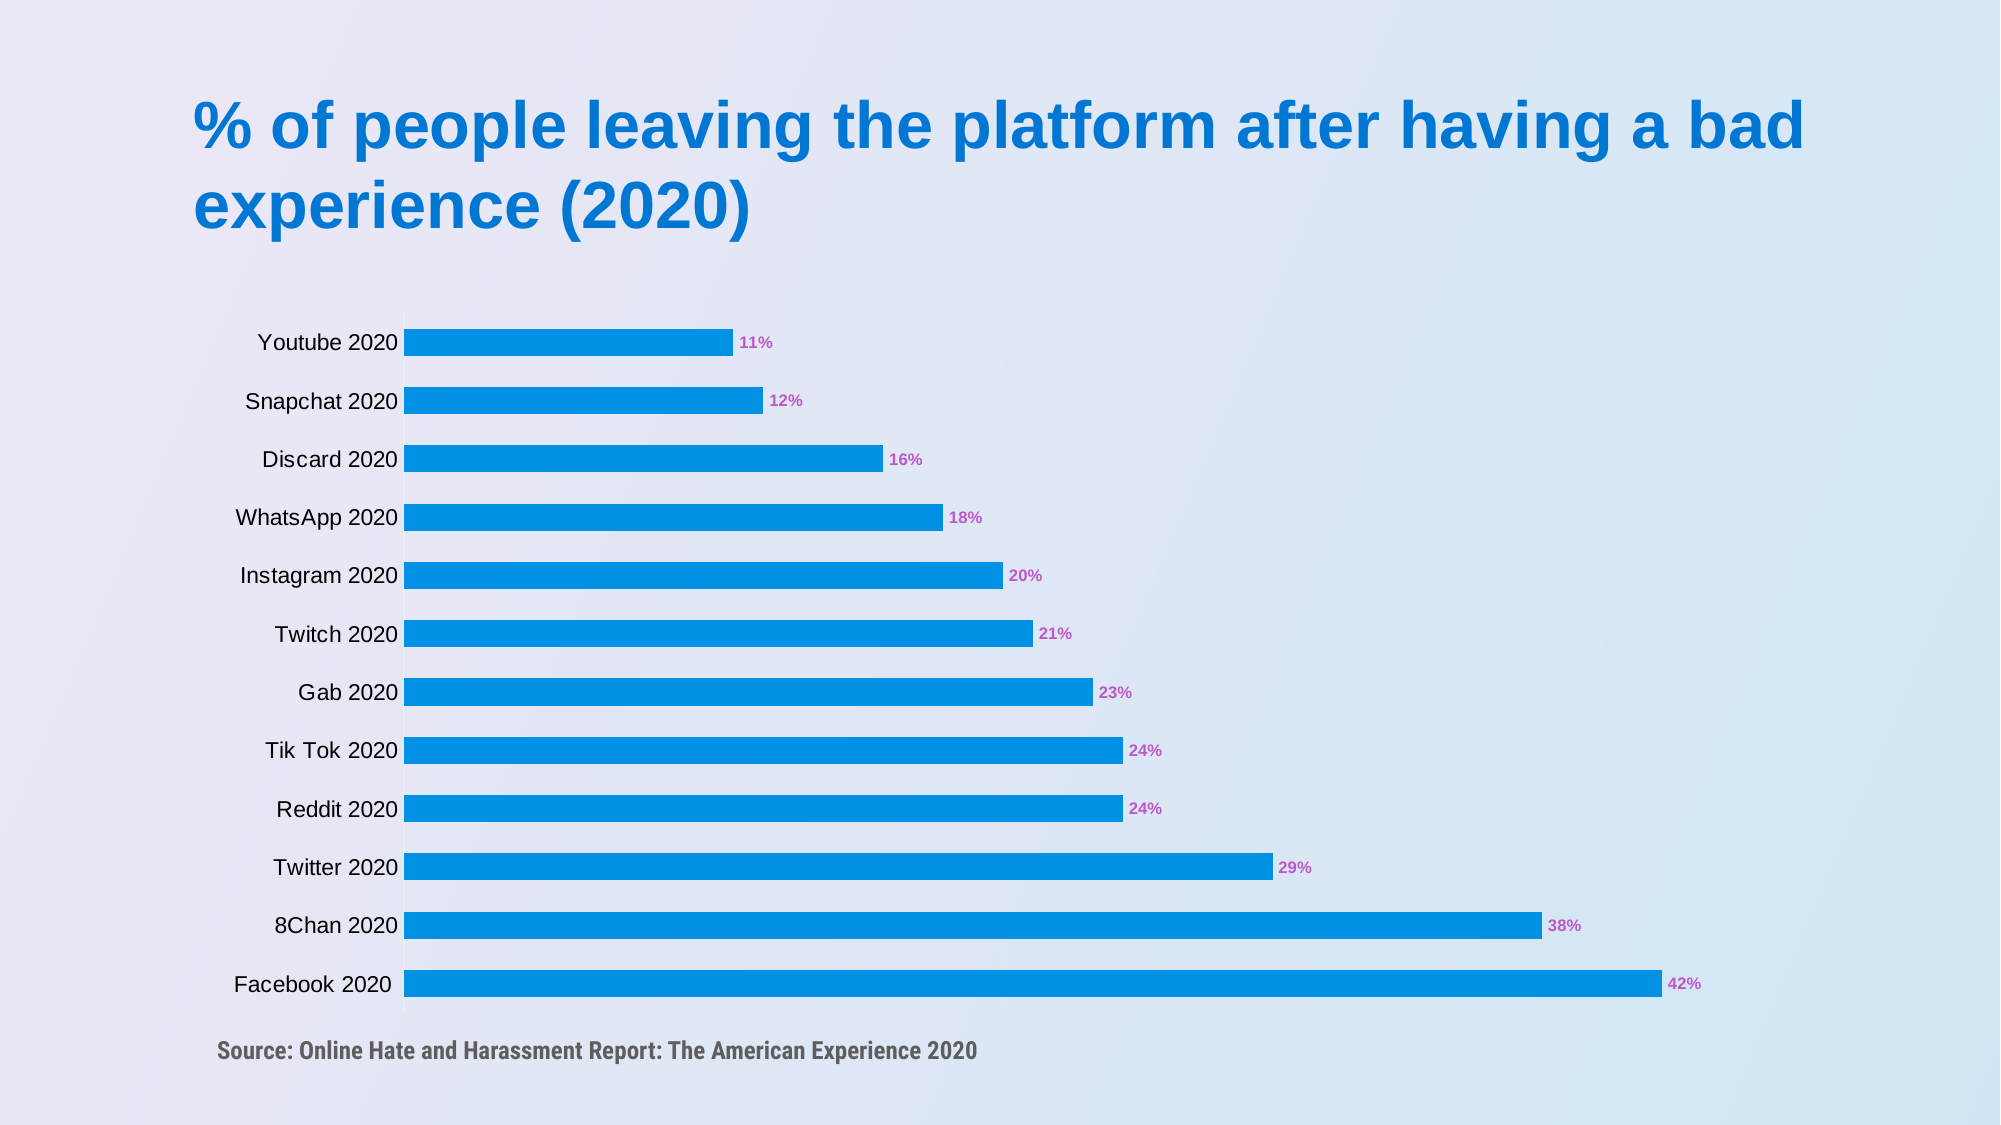

% of people leaving the platform after having a bad experience (2020)

### Chart

| Category |  |
|---|---|
| Facebook 2020  | 0.42 |
| 8Chan 2020 | 0.38 |
| Twitter 2020 | 0.29 |
| Reddit 2020 | 0.24 |
| Tik Tok 2020 | 0.24 |
| Gab 2020 | 0.23 |
| Twitch 2020 | 0.21 |
| Instagram 2020 | 0.2 |
| WhatsApp 2020 | 0.18 |
| Discard 2020 | 0.16 |
| Snapchat 2020 | 0.12 |
| Youtube 2020 | 0.11 |
Source: Online Hate and Harassment Report: The American Experience 2020